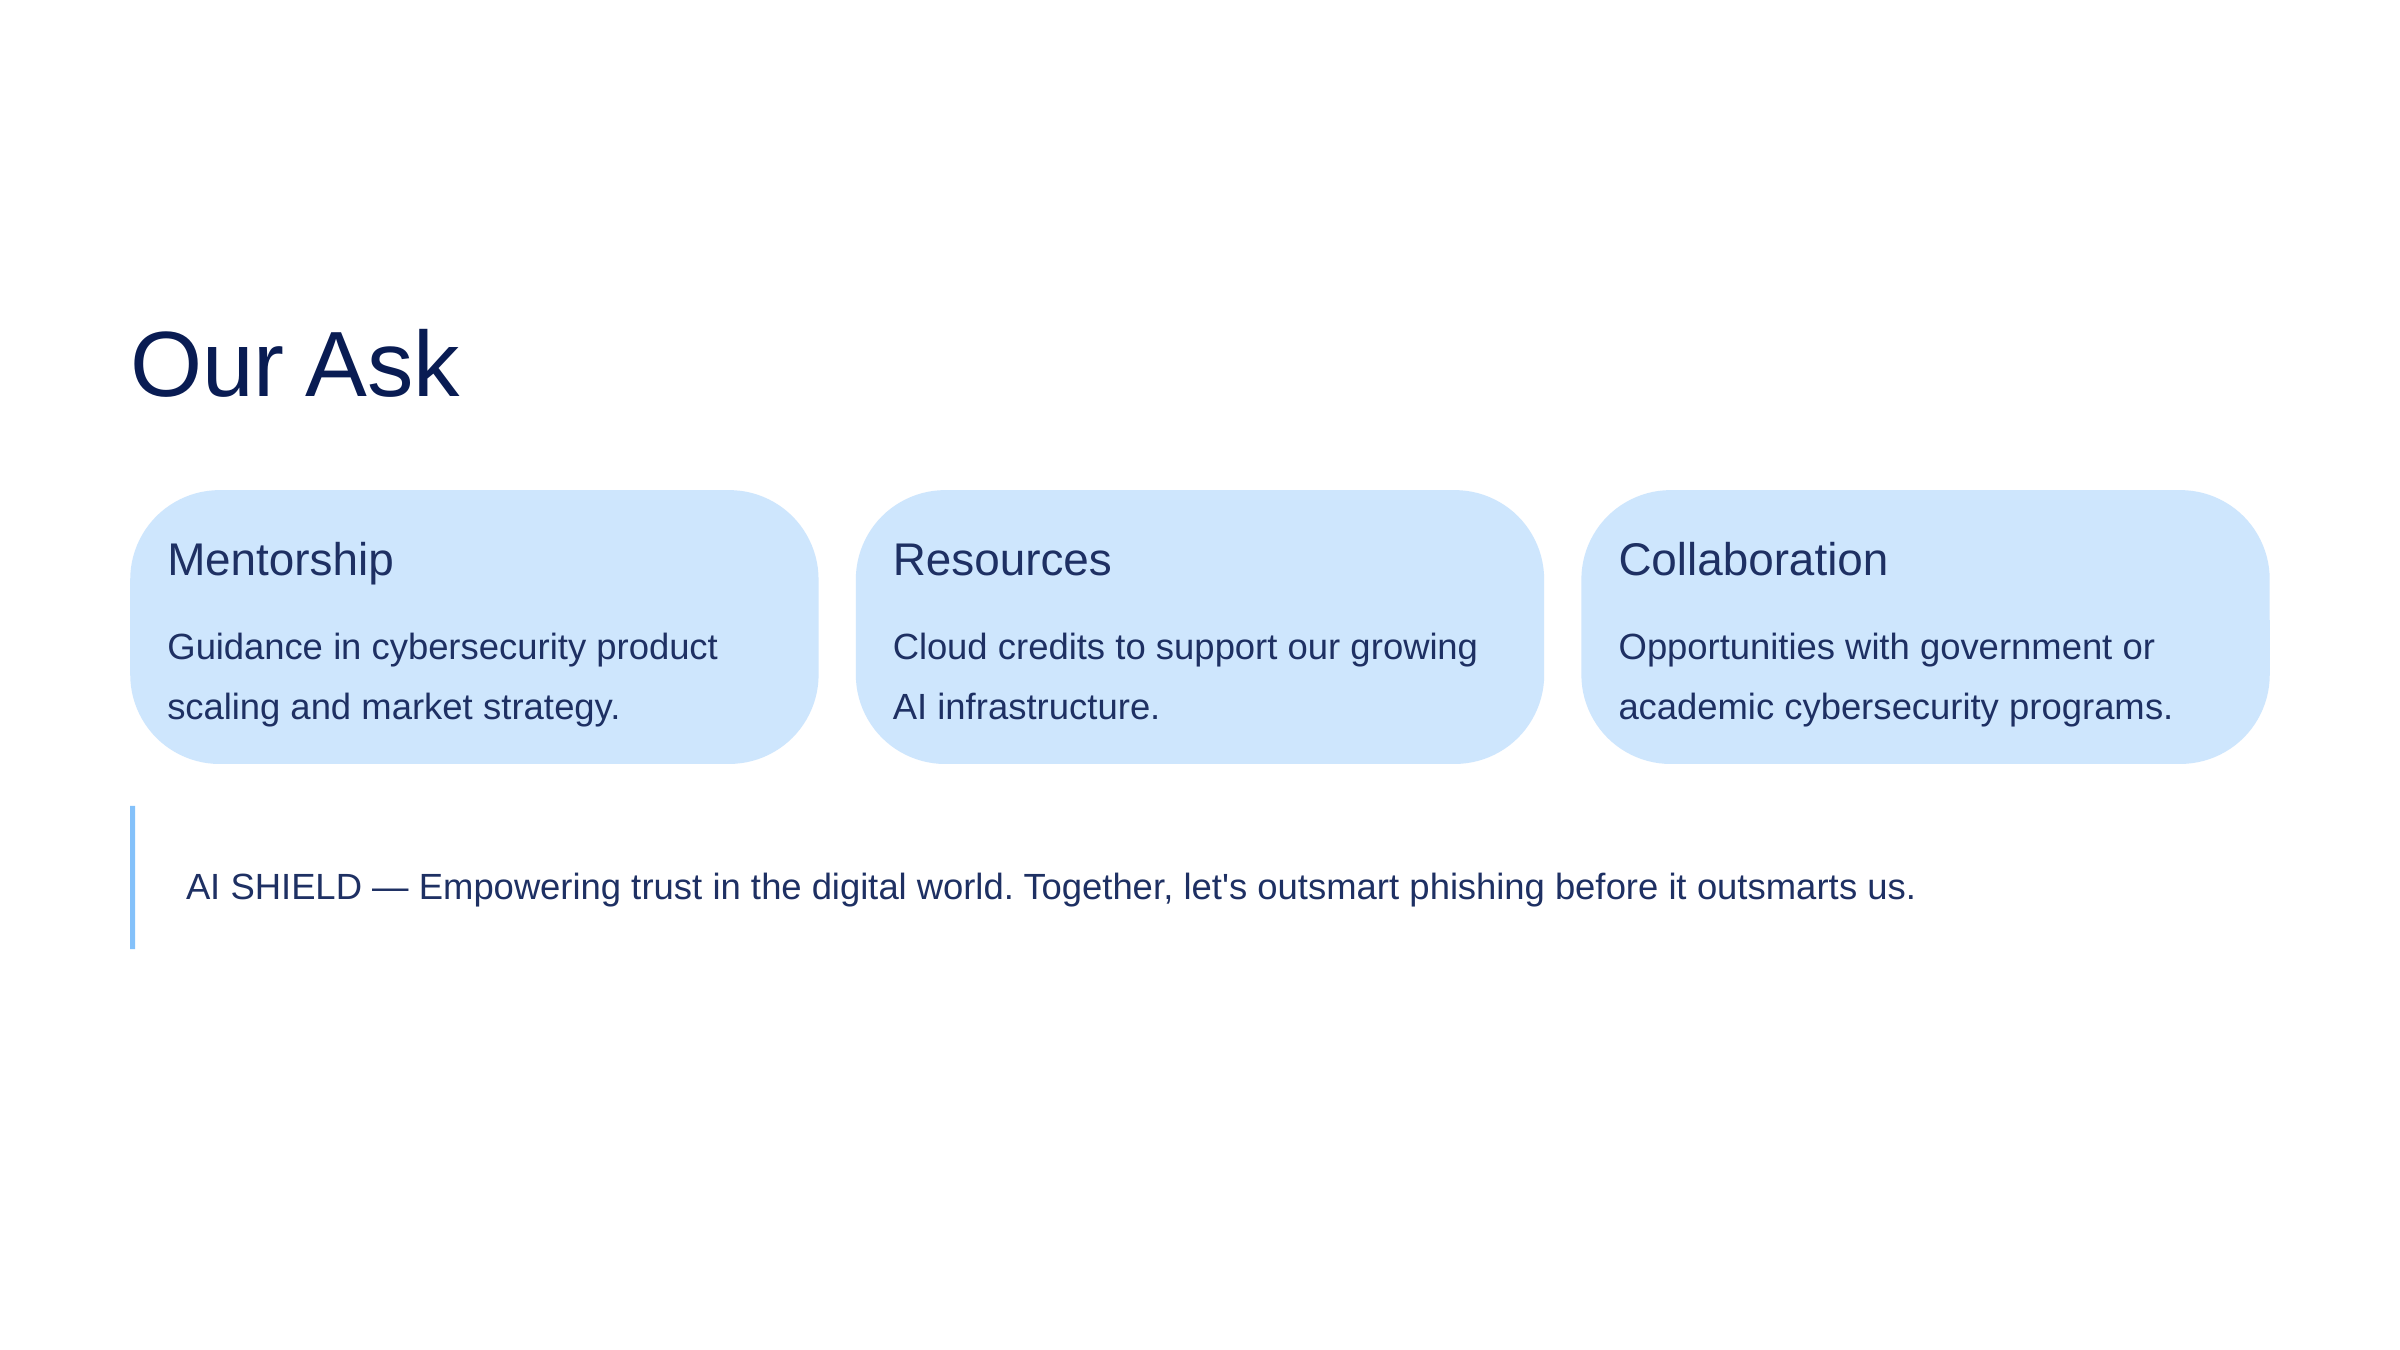

Our Ask

Mentorship
Resources
Collaboration
Guidance in cybersecurity product scaling and market strategy.
Cloud credits to support our growing AI infrastructure.
Opportunities with government or academic cybersecurity programs.

AI SHIELD — Empowering trust in the digital world. Together, let's outsmart phishing before it outsmarts us.